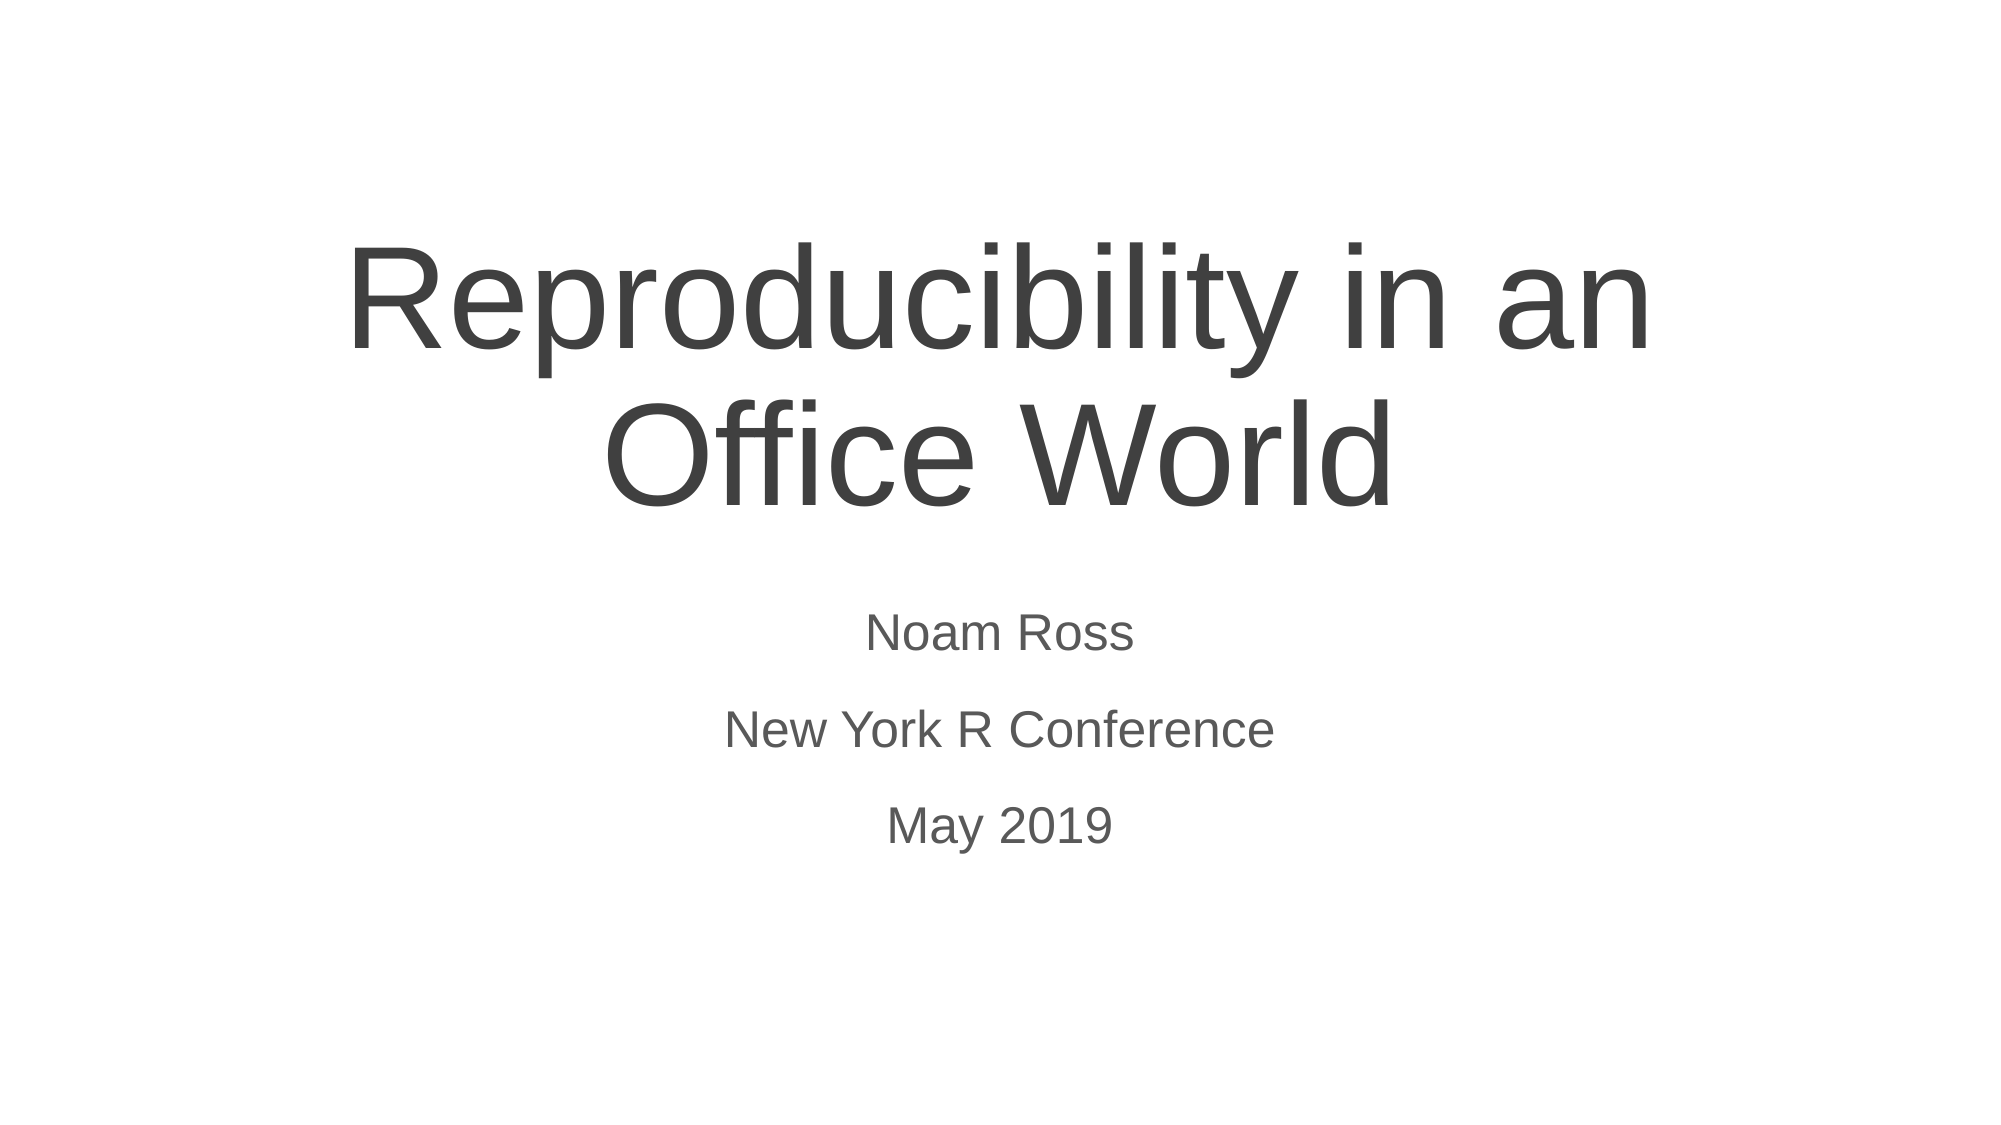

# Reproducibility in an Office World
Noam Ross
New York R Conference
May 2019